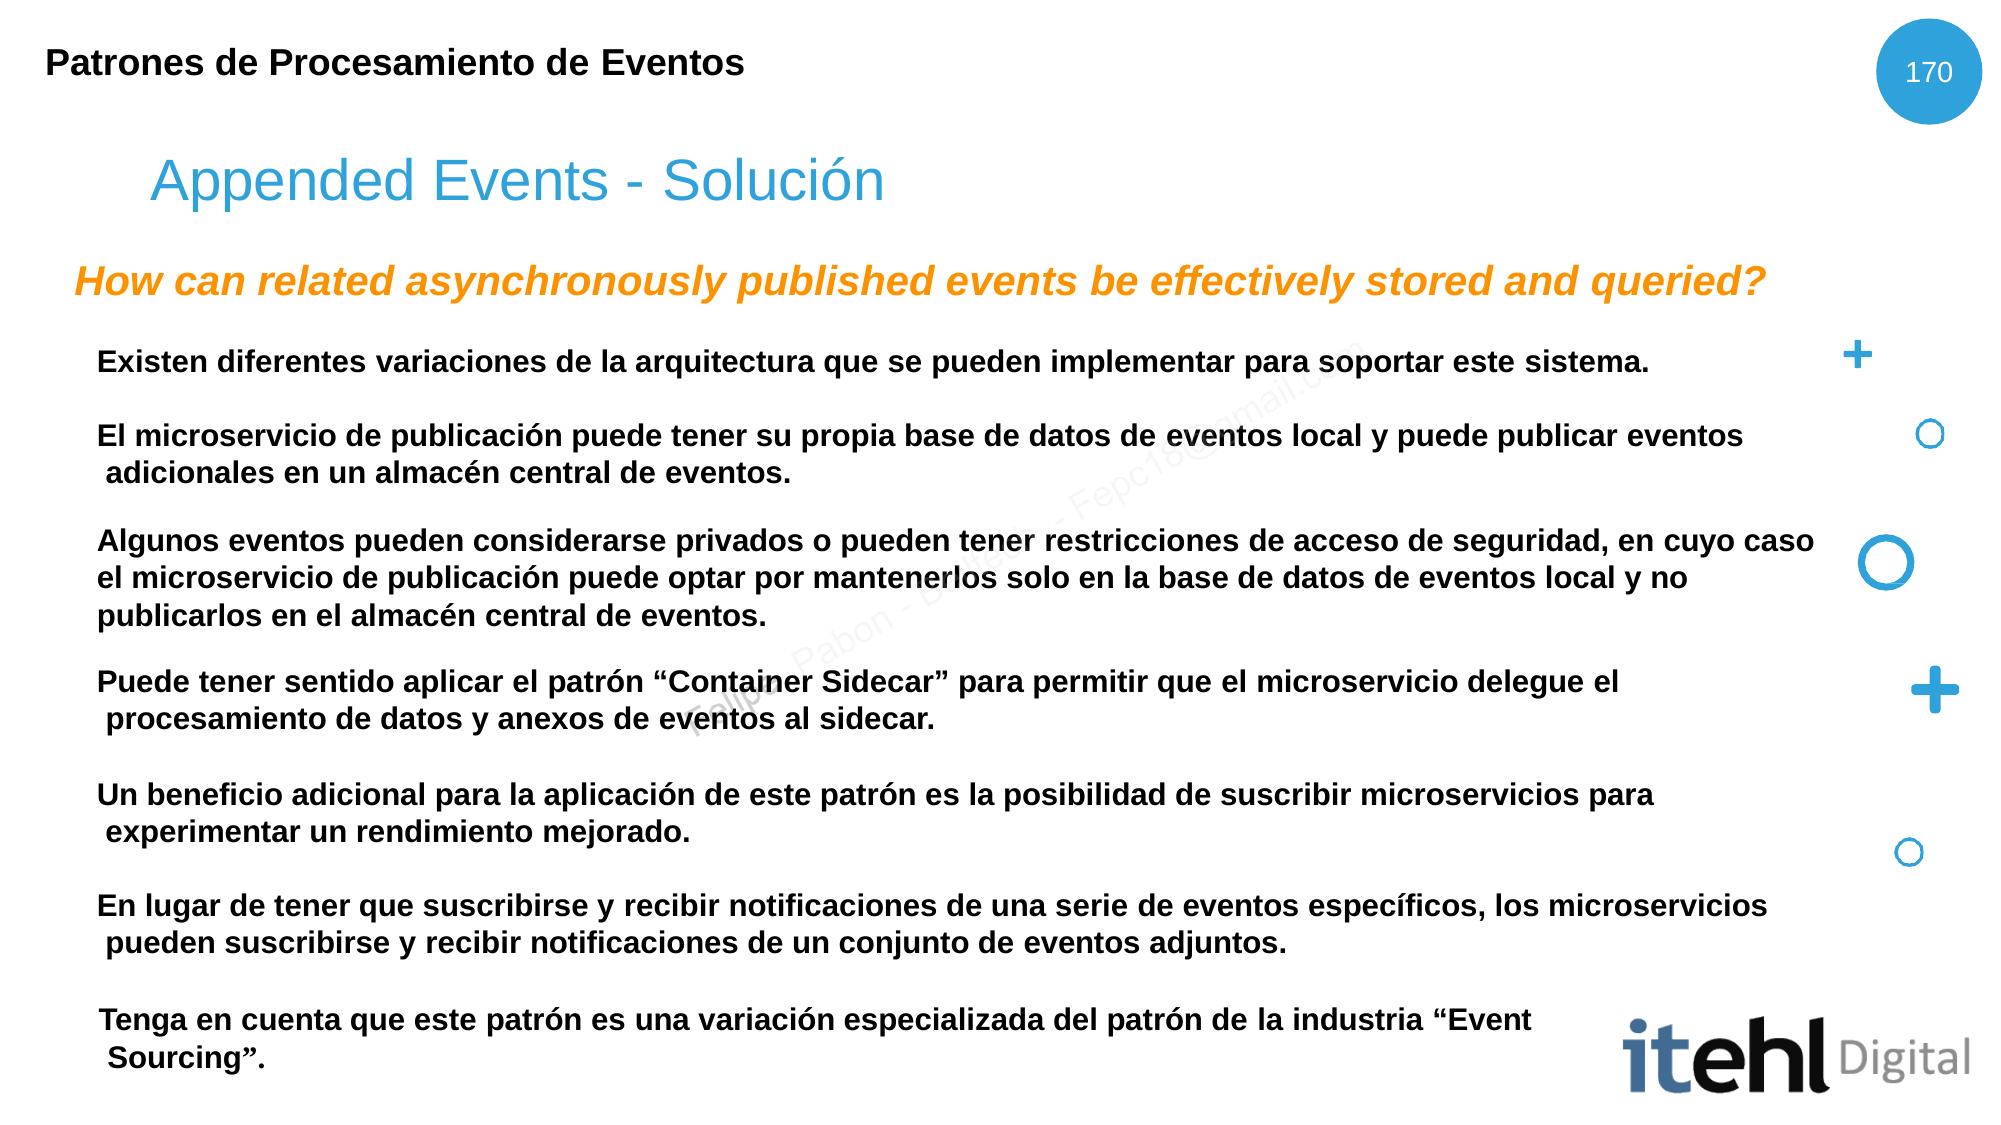

Patrones de Procesamiento de Eventos
170
# Appended Events - Solución
How can related asynchronously published events be effectively stored and queried?
Existen diferentes variaciones de la arquitectura que se pueden implementar para soportar este sistema.

El microservicio de publicación puede tener su propia base de datos de eventos local y puede publicar eventos  adicionales en un almacén central de eventos.
Algunos eventos pueden considerarse privados o pueden tener restricciones de acceso de seguridad, en cuyo caso  el microservicio de publicación puede optar por mantenerlos solo en la base de datos de eventos local y no  publicarlos en el almacén central de eventos.
Puede tener sentido aplicar el patrón “Container Sidecar” para permitir que el microservicio delegue el  procesamiento de datos y anexos de eventos al sidecar.

Un beneficio adicional para la aplicación de este patrón es la posibilidad de suscribir microservicios para  experimentar un rendimiento mejorado.

En lugar de tener que suscribirse y recibir notificaciones de una serie de eventos específicos, los microservicios  pueden suscribirse y recibir notificaciones de un conjunto de eventos adjuntos.

Tenga en cuenta que este patrón es una variación especializada del patrón de la industria “Event  Sourcing”.